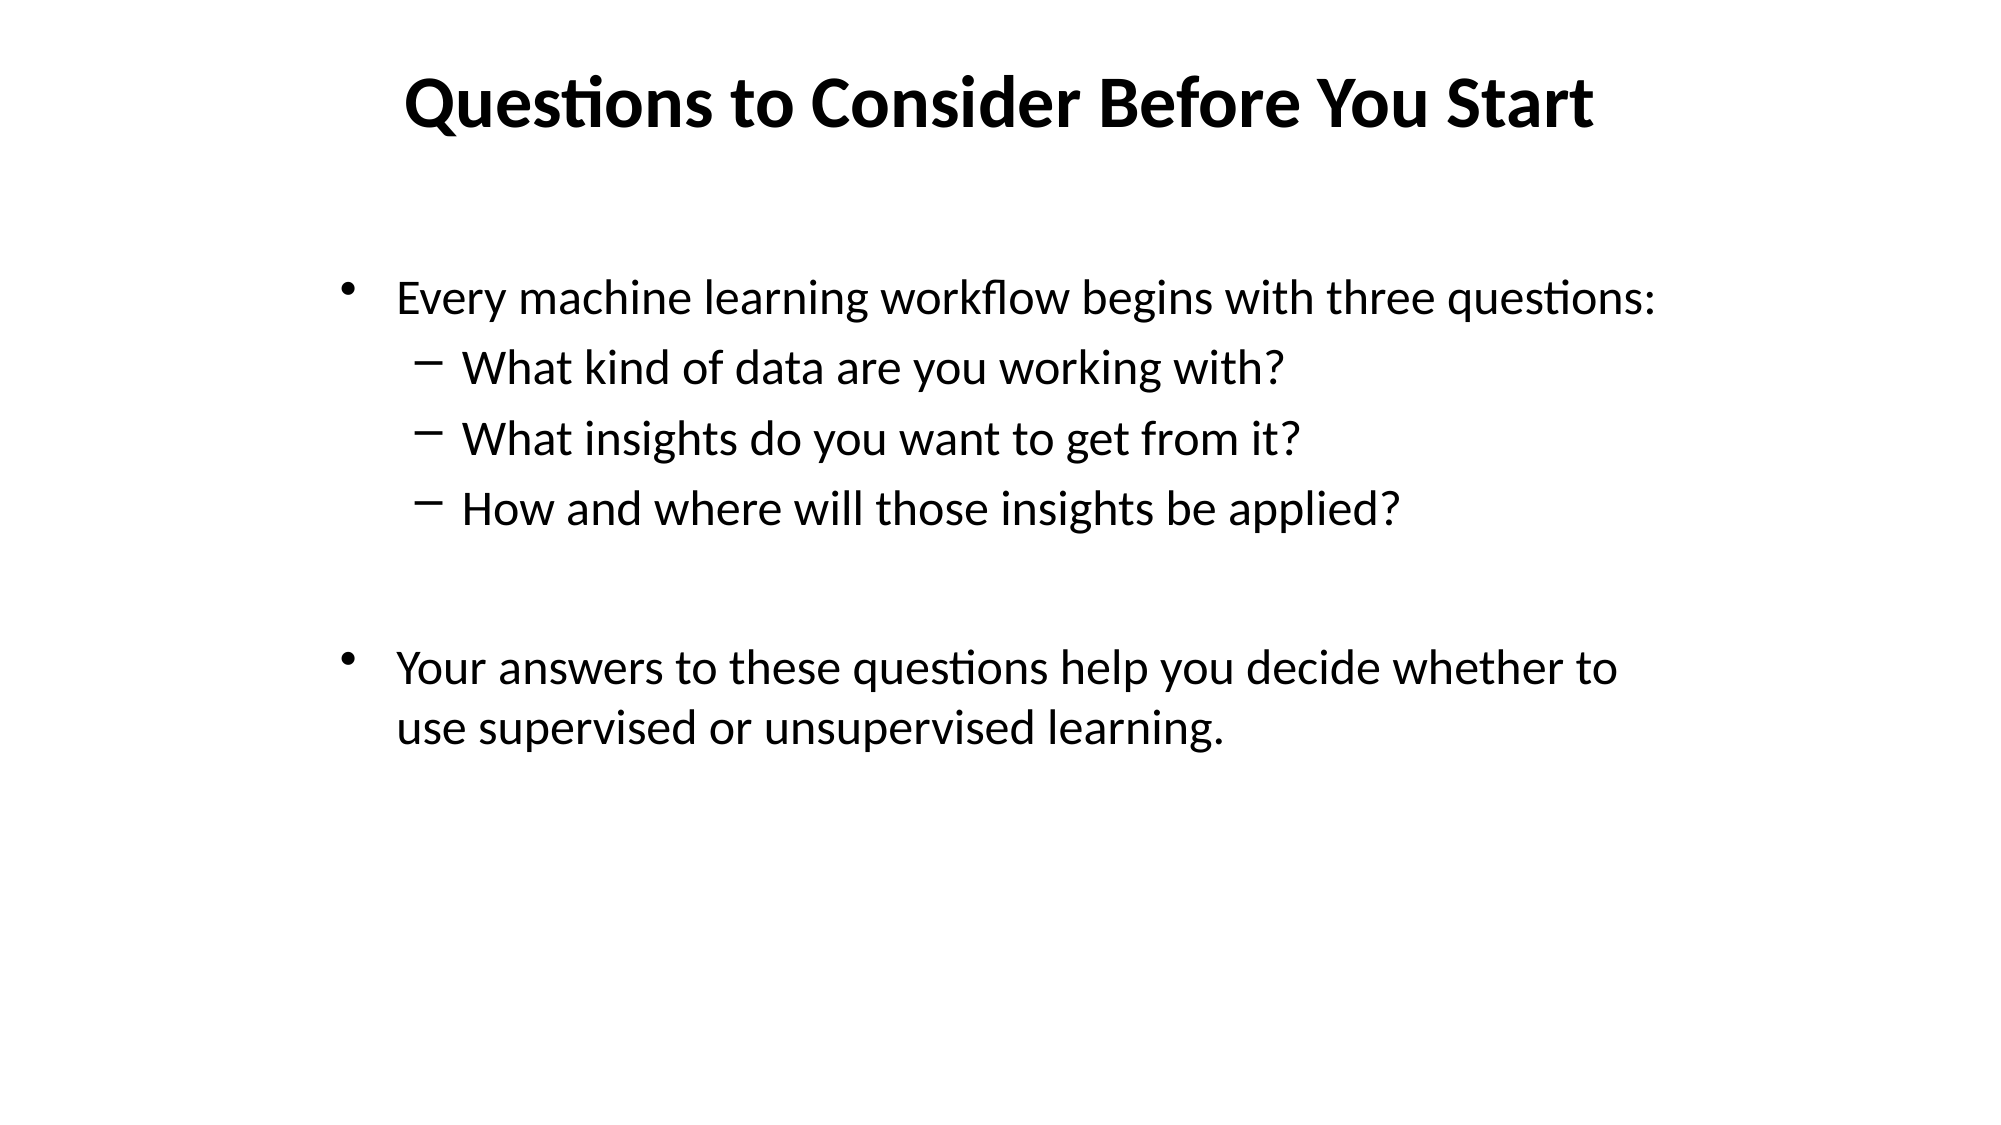

# Questions to Consider Before You Start

Every machine learning workflow begins with three questions:
What kind of data are you working with?
What insights do you want to get from it?
How and where will those insights be applied?

Your answers to these questions help you decide whether to use supervised or unsupervised learning.

32